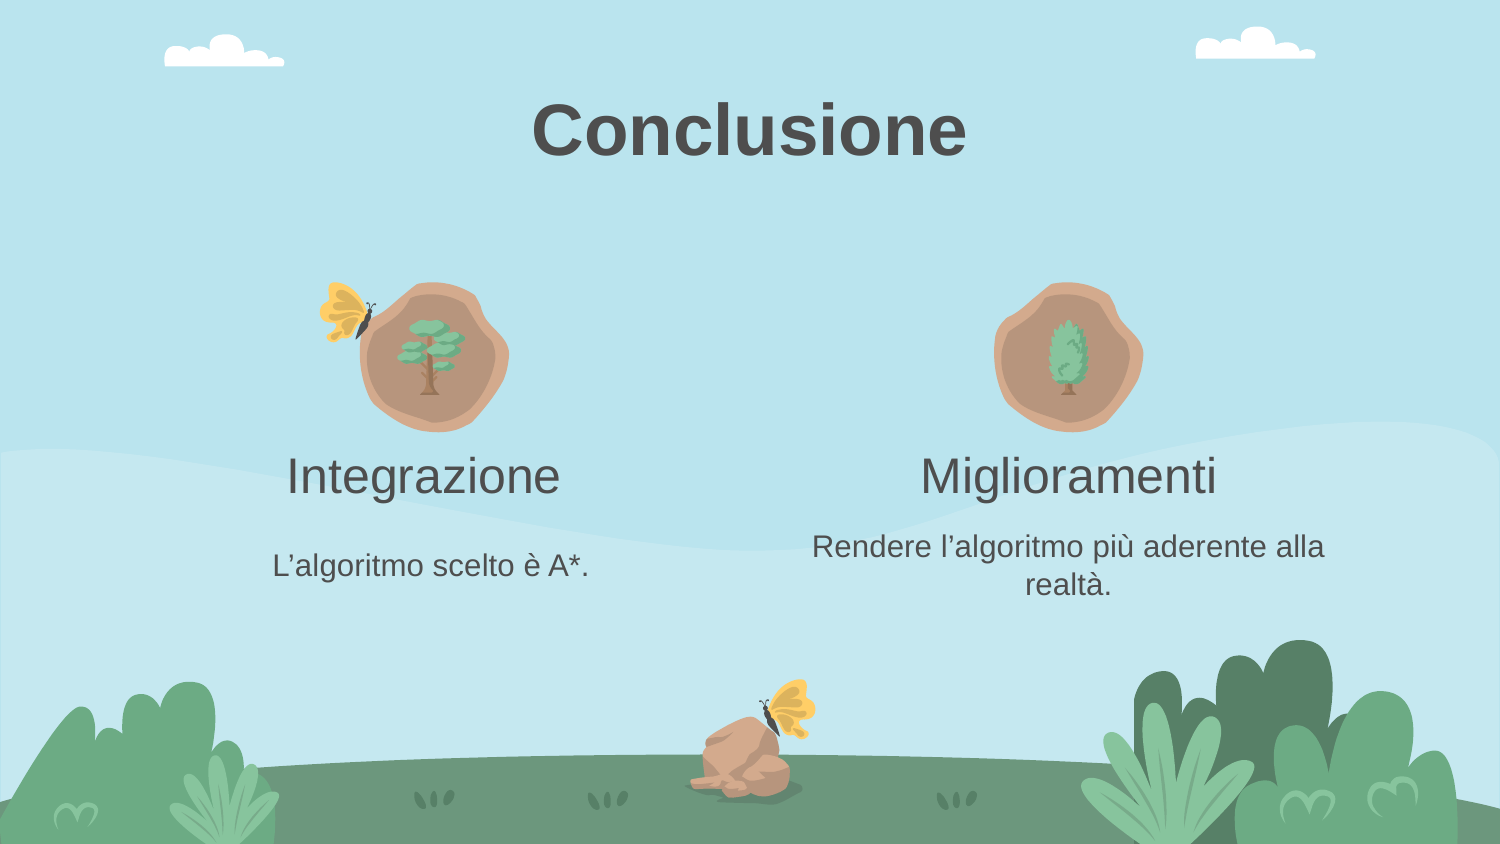

Conclusione

# Integrazione
Miglioramenti
L’algoritmo scelto è A*.
Rendere l’algoritmo più aderente alla realtà.